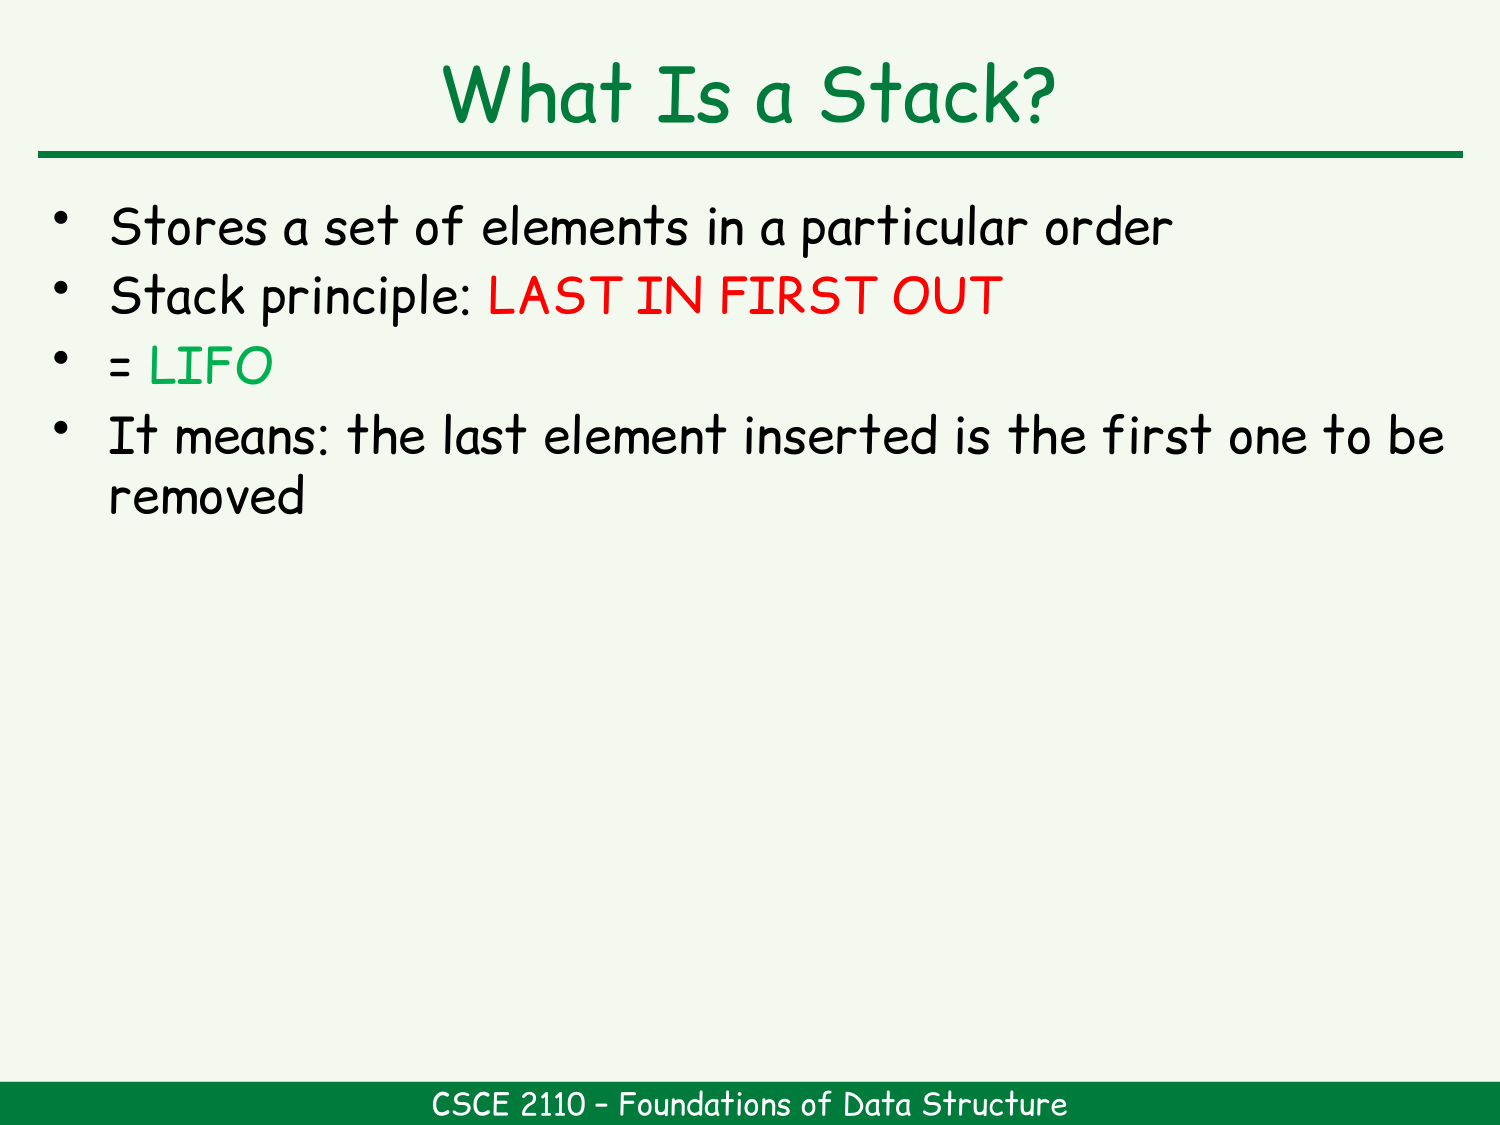

What Is a Stack?
Stores a set of elements in a particular order
Stack principle: LAST IN FIRST OUT
= LIFO
It means: the last element inserted is the first one to be removed